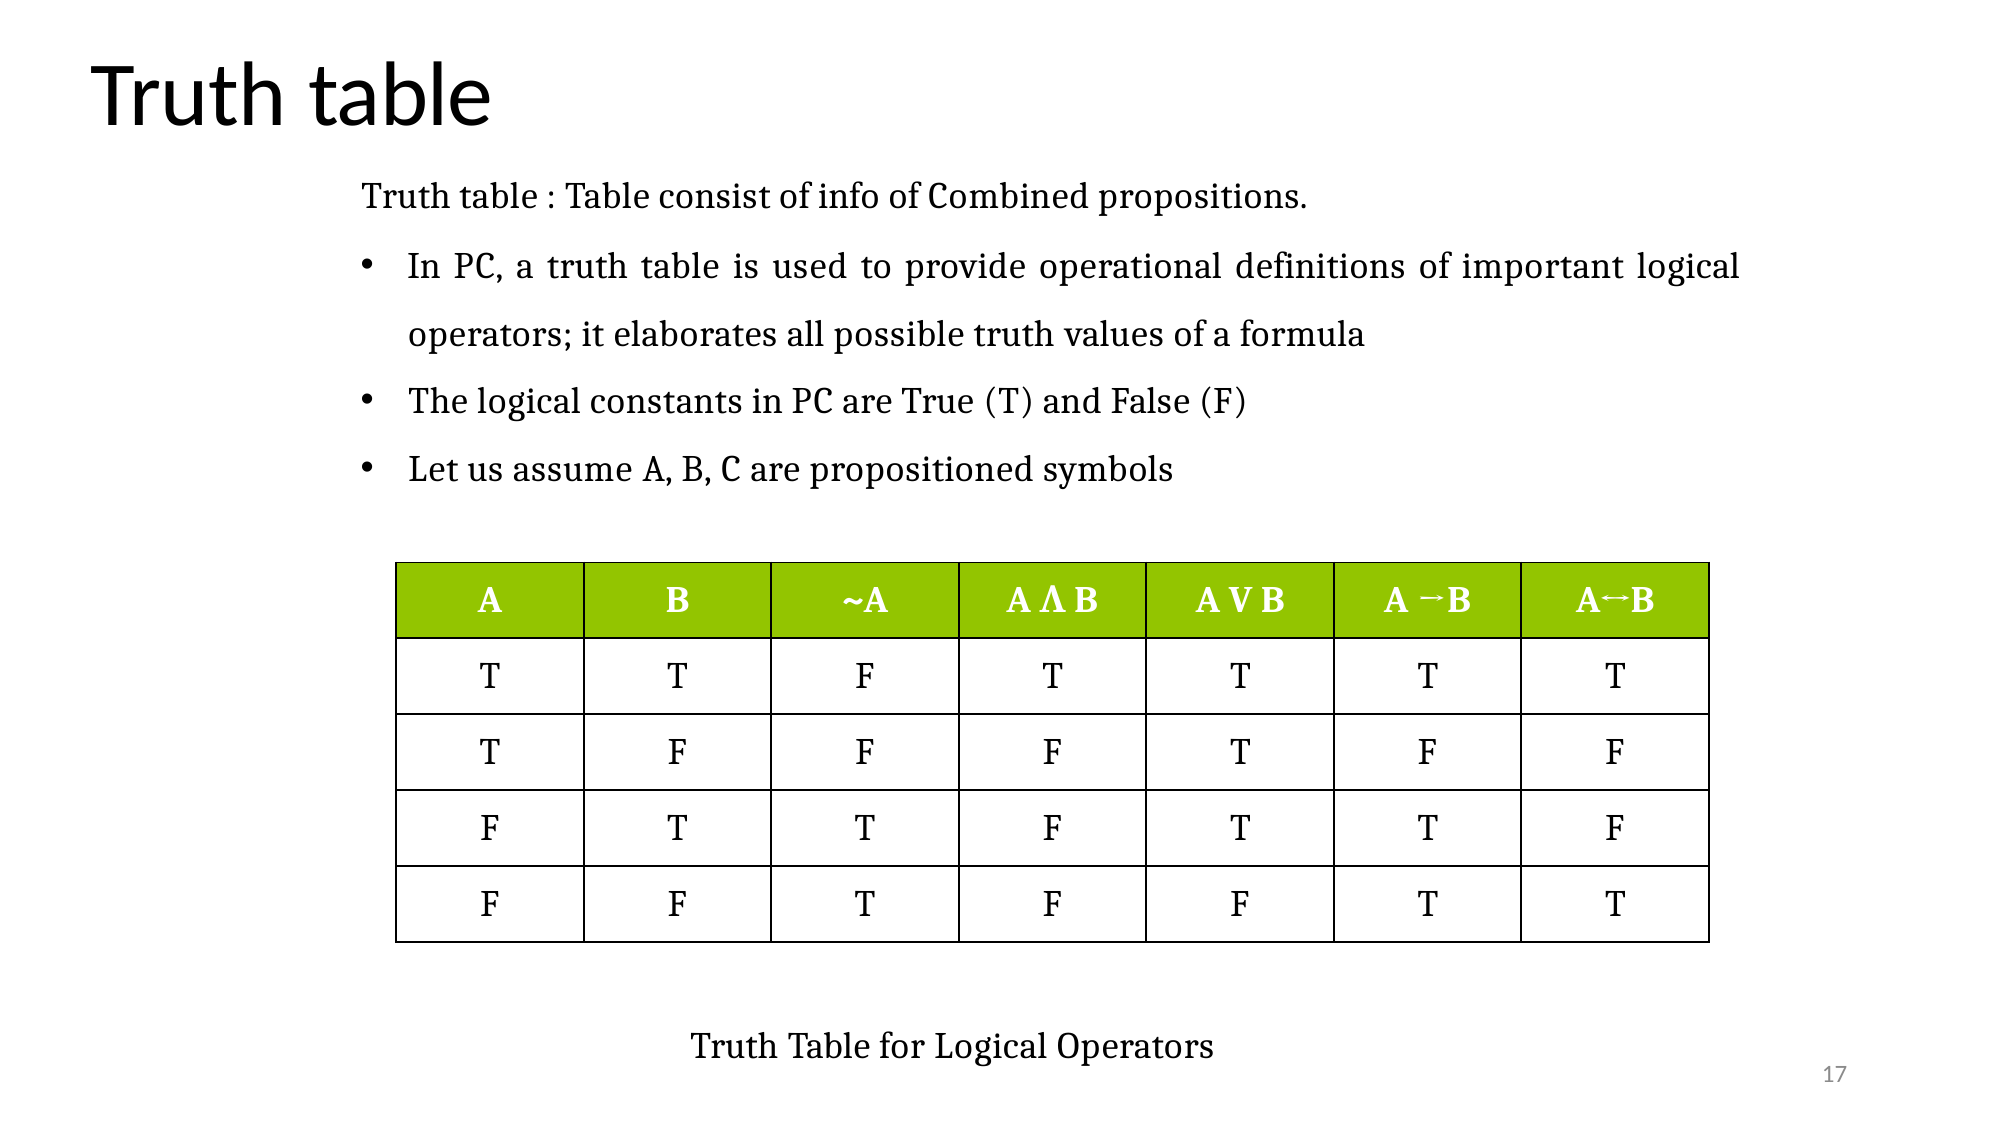

# Truth table
Truth table : Table consist of info of Combined propositions.
In PC, a truth table is used to provide operational definitions of important logical
operators; it elaborates all possible truth values of a formula
The logical constants in PC are True (T) and False (F)
Let us assume A, B, C are propositioned symbols
| A | B | ~A | A Ʌ B | A V B | A →B | A↔B |
| --- | --- | --- | --- | --- | --- | --- |
| T | T | F | T | T | T | T |
| T | F | F | F | T | F | F |
| F | T | T | F | T | T | F |
| F | F | T | F | F | T | T |
Truth Table for Logical Operators
17